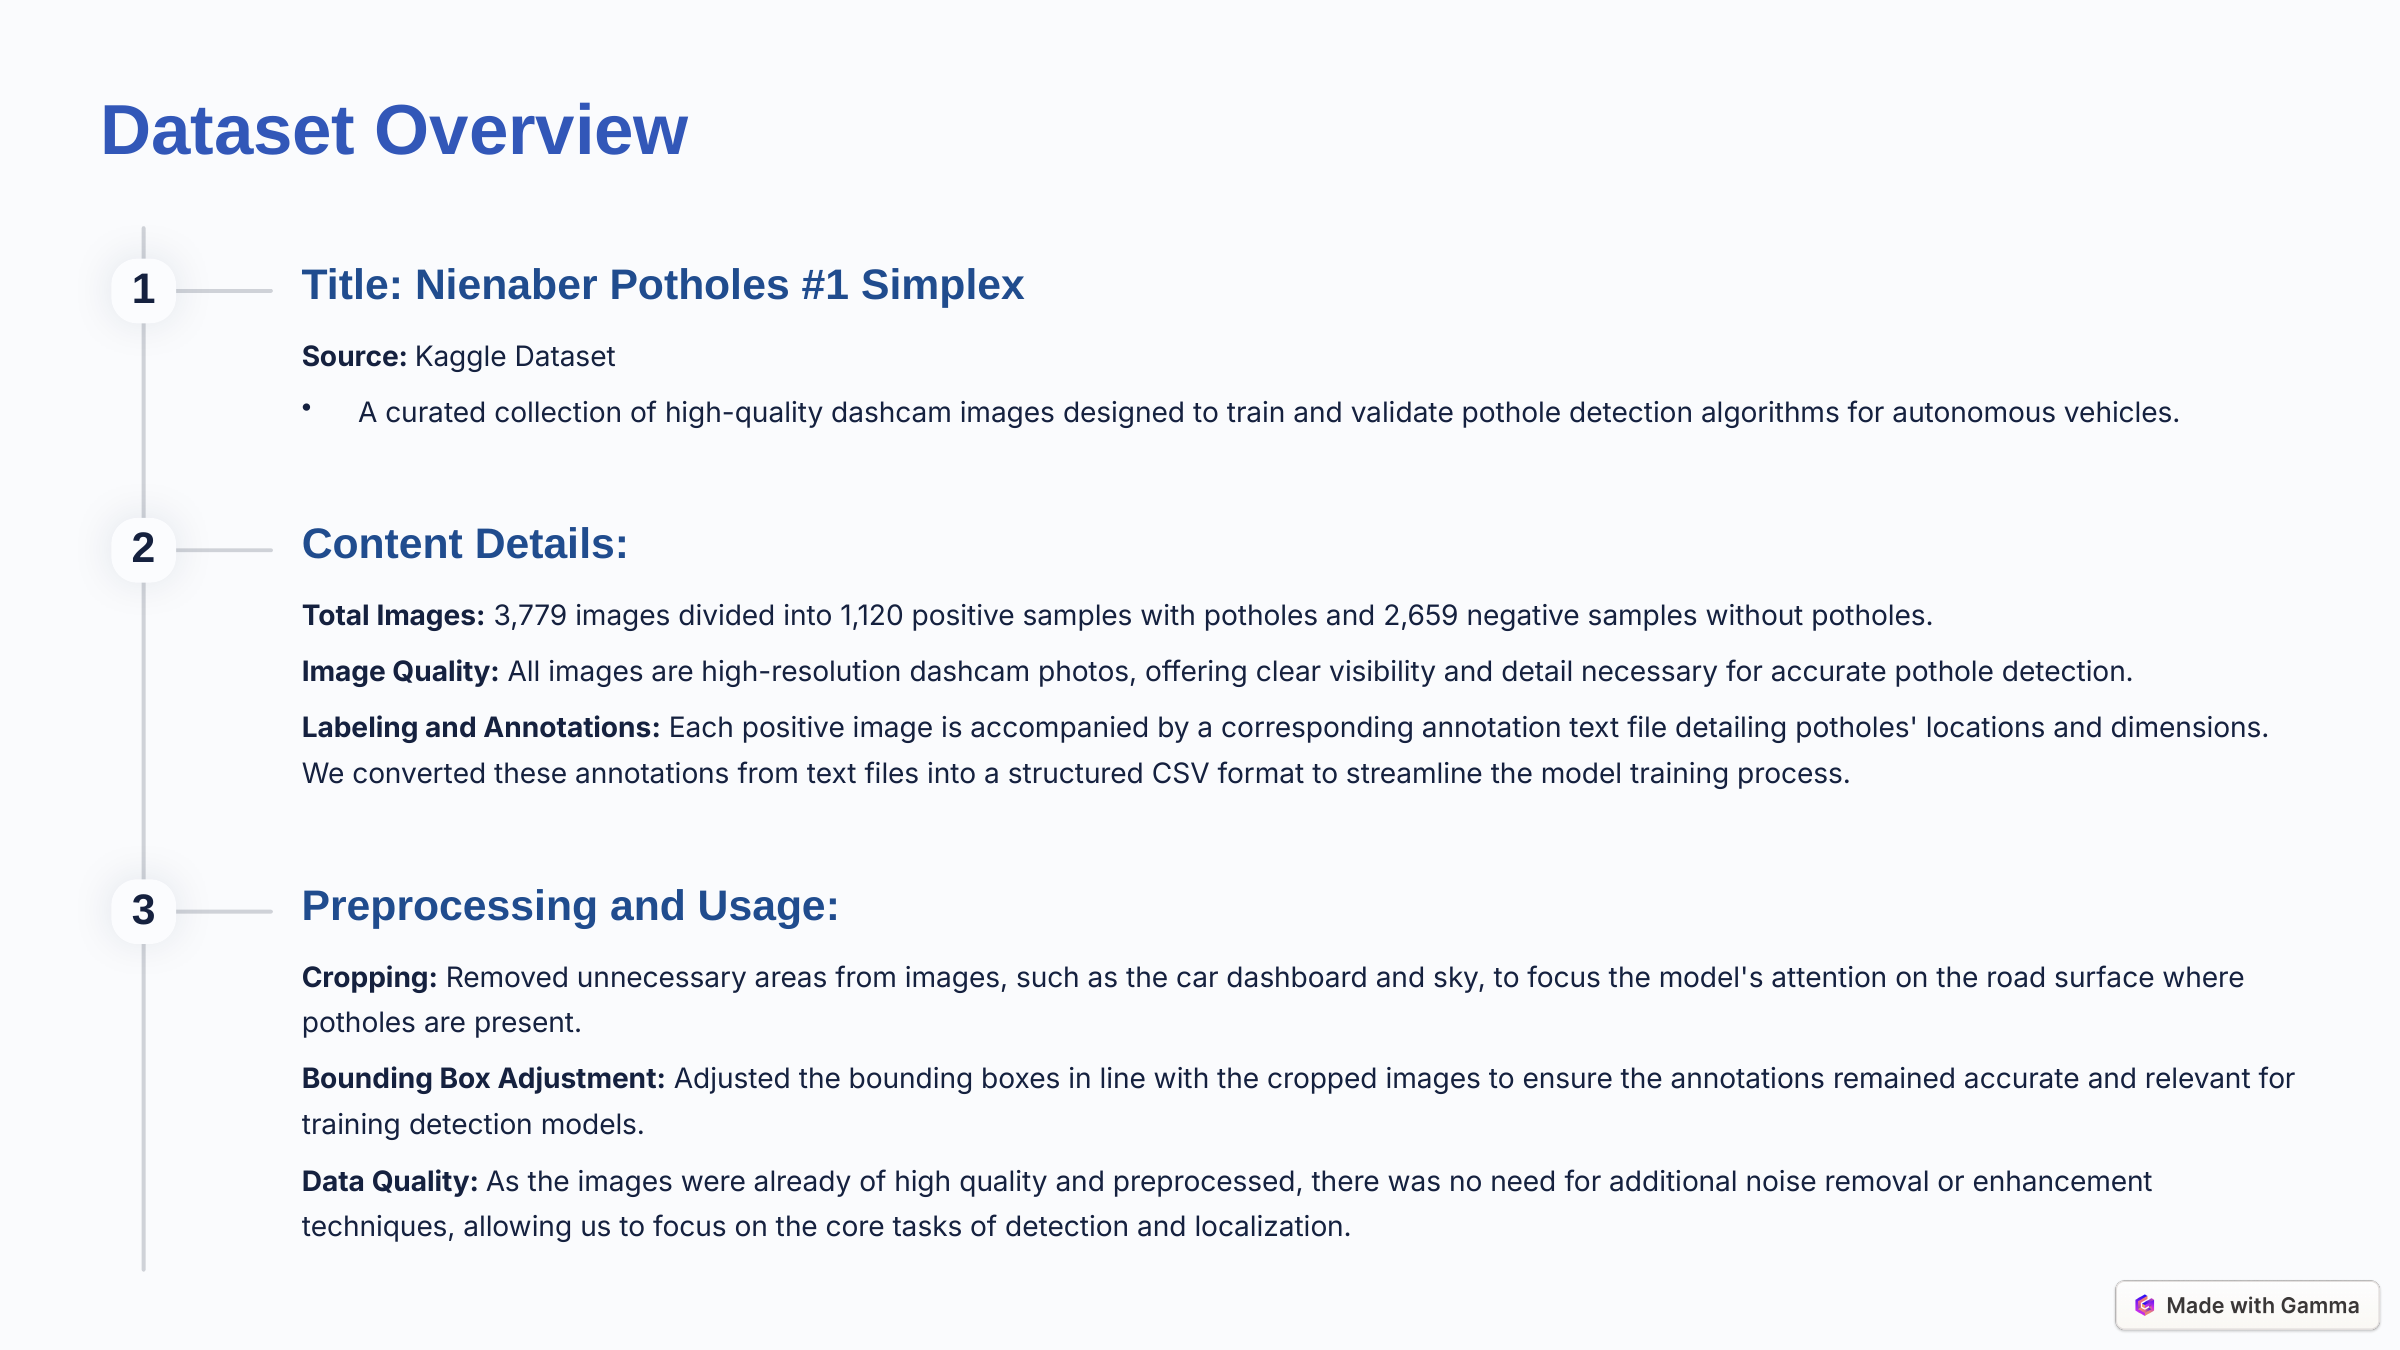

Dataset Overview

Title: Nienaber Potholes #1 Simplex

1

Source: Kaggle Dataset
A curated collection of high-quality dashcam images designed to train and validate pothole detection algorithms for autonomous vehicles.
Content Details:

2

Total Images: 3,779 images divided into 1,120 positive samples with potholes and 2,659 negative samples without potholes.
Image Quality: All images are high-resolution dashcam photos, offering clear visibility and detail necessary for accurate pothole detection.
Labeling and Annotations: Each positive image is accompanied by a corresponding annotation text file detailing potholes' locations and dimensions. We converted these annotations from text files into a structured CSV format to streamline the model training process.
Preprocessing and Usage:

3

Cropping: Removed unnecessary areas from images, such as the car dashboard and sky, to focus the model's attention on the road surface where potholes are present.
Bounding Box Adjustment: Adjusted the bounding boxes in line with the cropped images to ensure the annotations remained accurate and relevant for training detection models.
Data Quality: As the images were already of high quality and preprocessed, there was no need for additional noise removal or enhancement techniques, allowing us to focus on the core tasks of detection and localization.